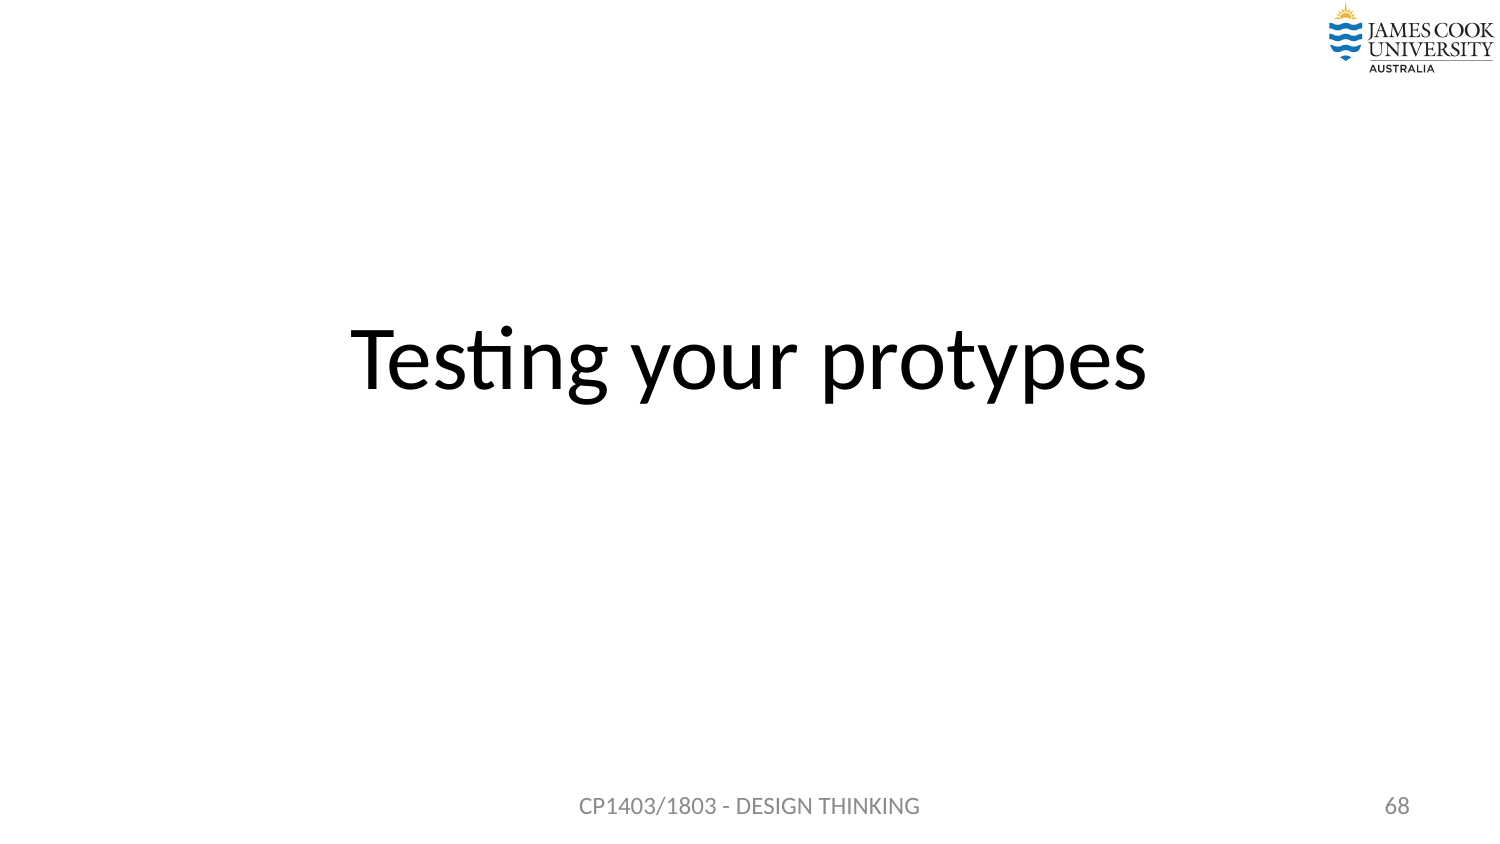

# Testing your protypes

CP1403/1803 - DESIGN THINKING
68